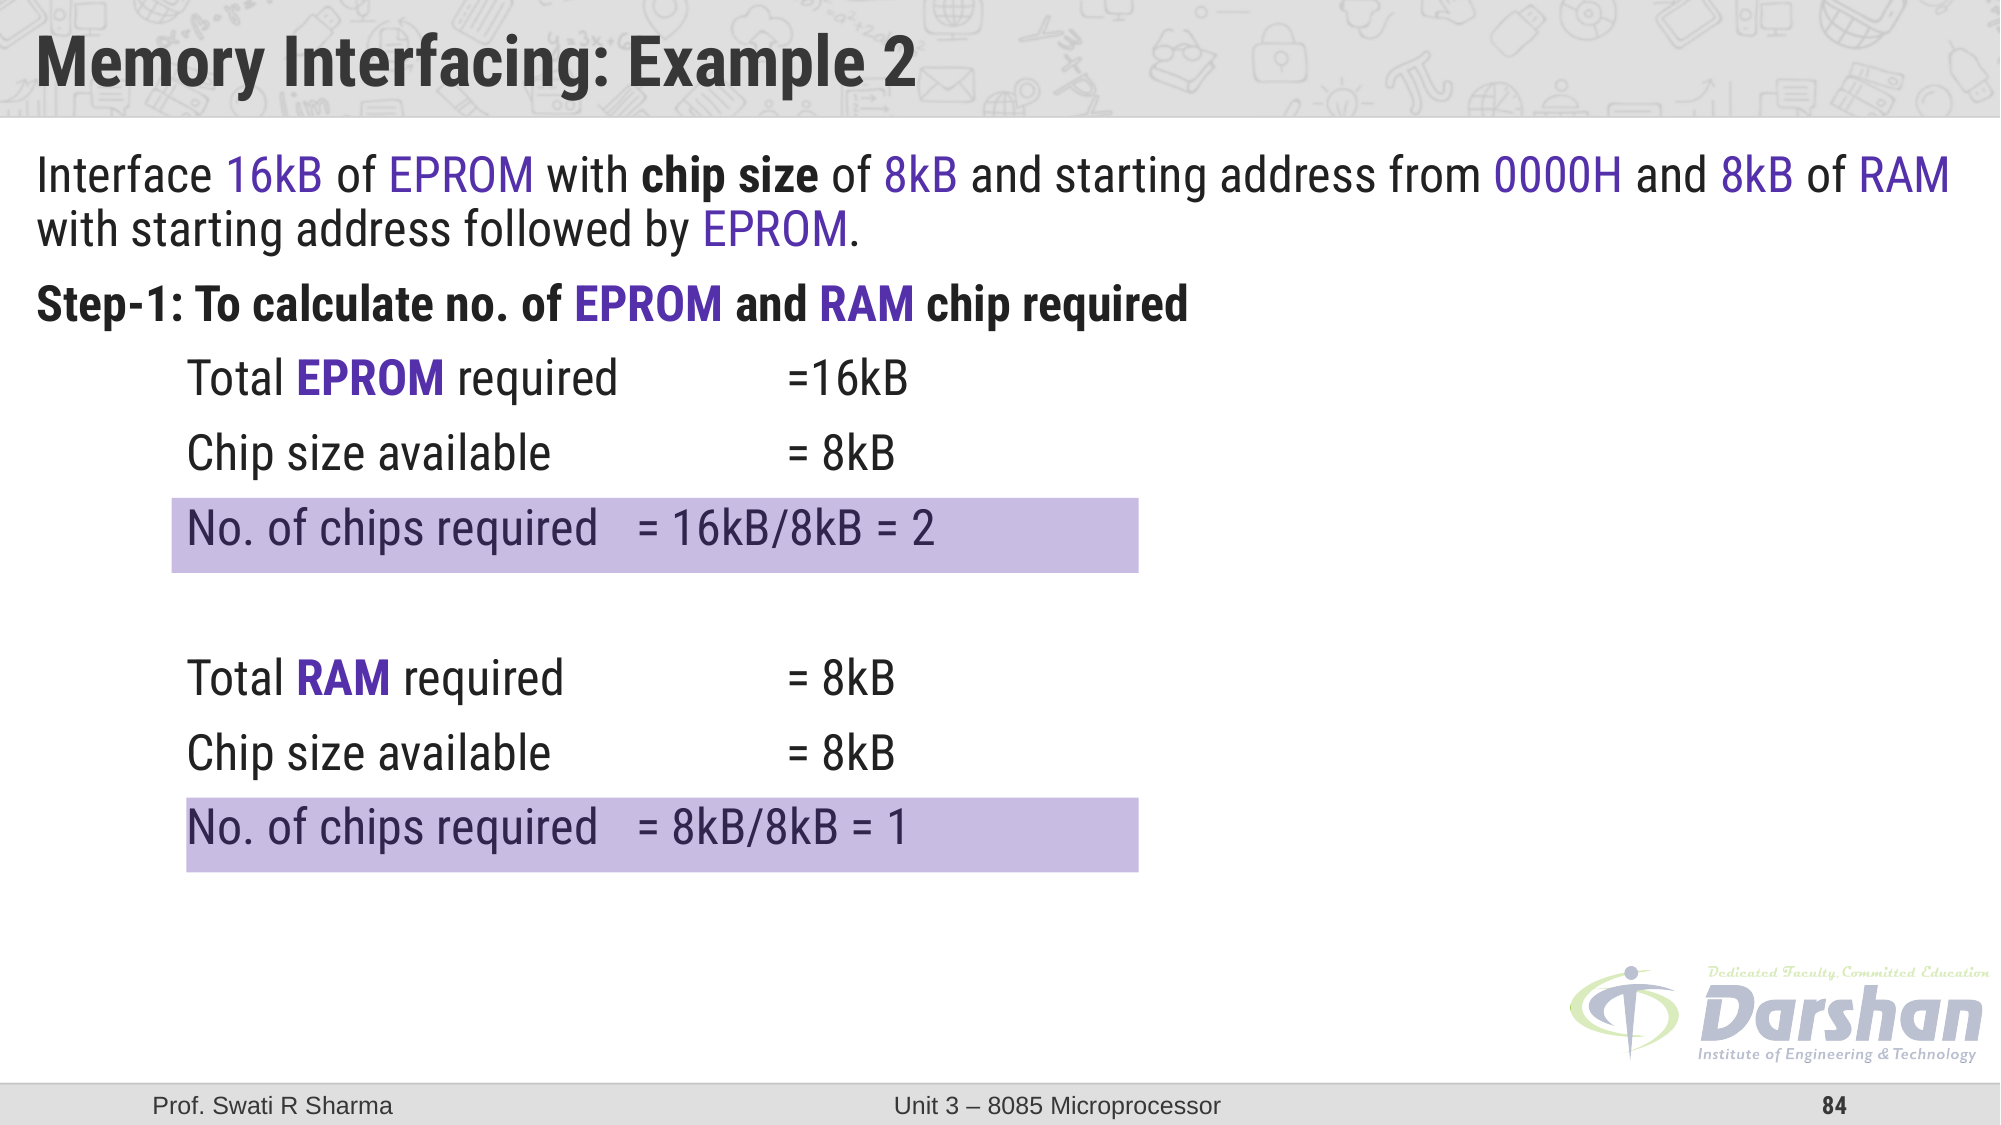

# Memory Interfacing: Example 2
Interface 16kB of EPROM with chip size of 8kB and starting address from 0000H and 8kB of RAM  with starting address followed by EPROM.
Step-1: To calculate no. of EPROM and RAM chip required
	Total EPROM required 		=16kB
	Chip size available 		= 8kB
	No. of chips required 	= 16kB/8kB = 2

             Total RAM required 		= 8kB
	Chip size available 		= 8kB
	No. of chips required 	= 8kB/8kB = 1